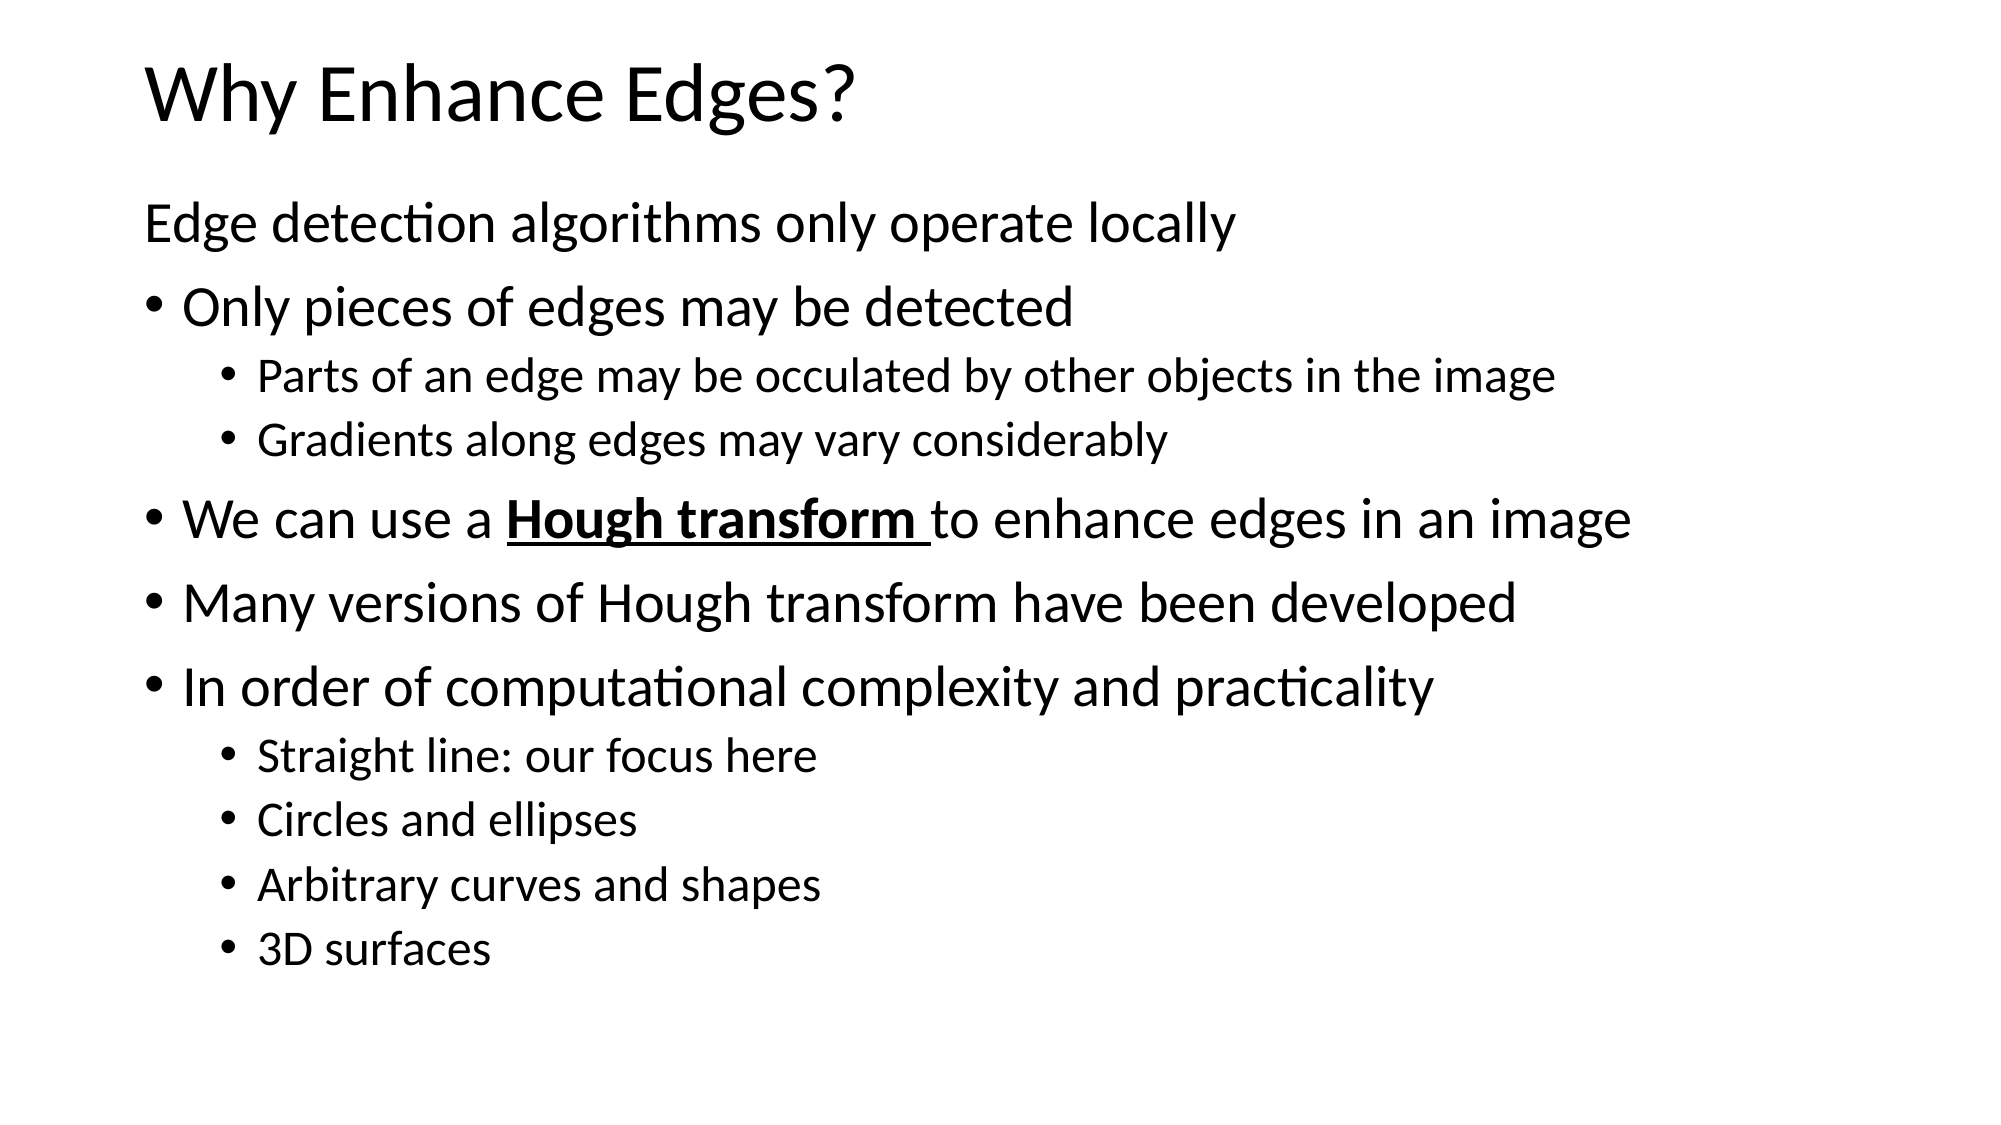

# Why Enhance Edges?
Edge detection algorithms only operate locally
Only pieces of edges may be detected
Parts of an edge may be occulated by other objects in the image
Gradients along edges may vary considerably
We can use a Hough transform to enhance edges in an image
Many versions of Hough transform have been developed
In order of computational complexity and practicality
Straight line: our focus here
Circles and ellipses
Arbitrary curves and shapes
3D surfaces